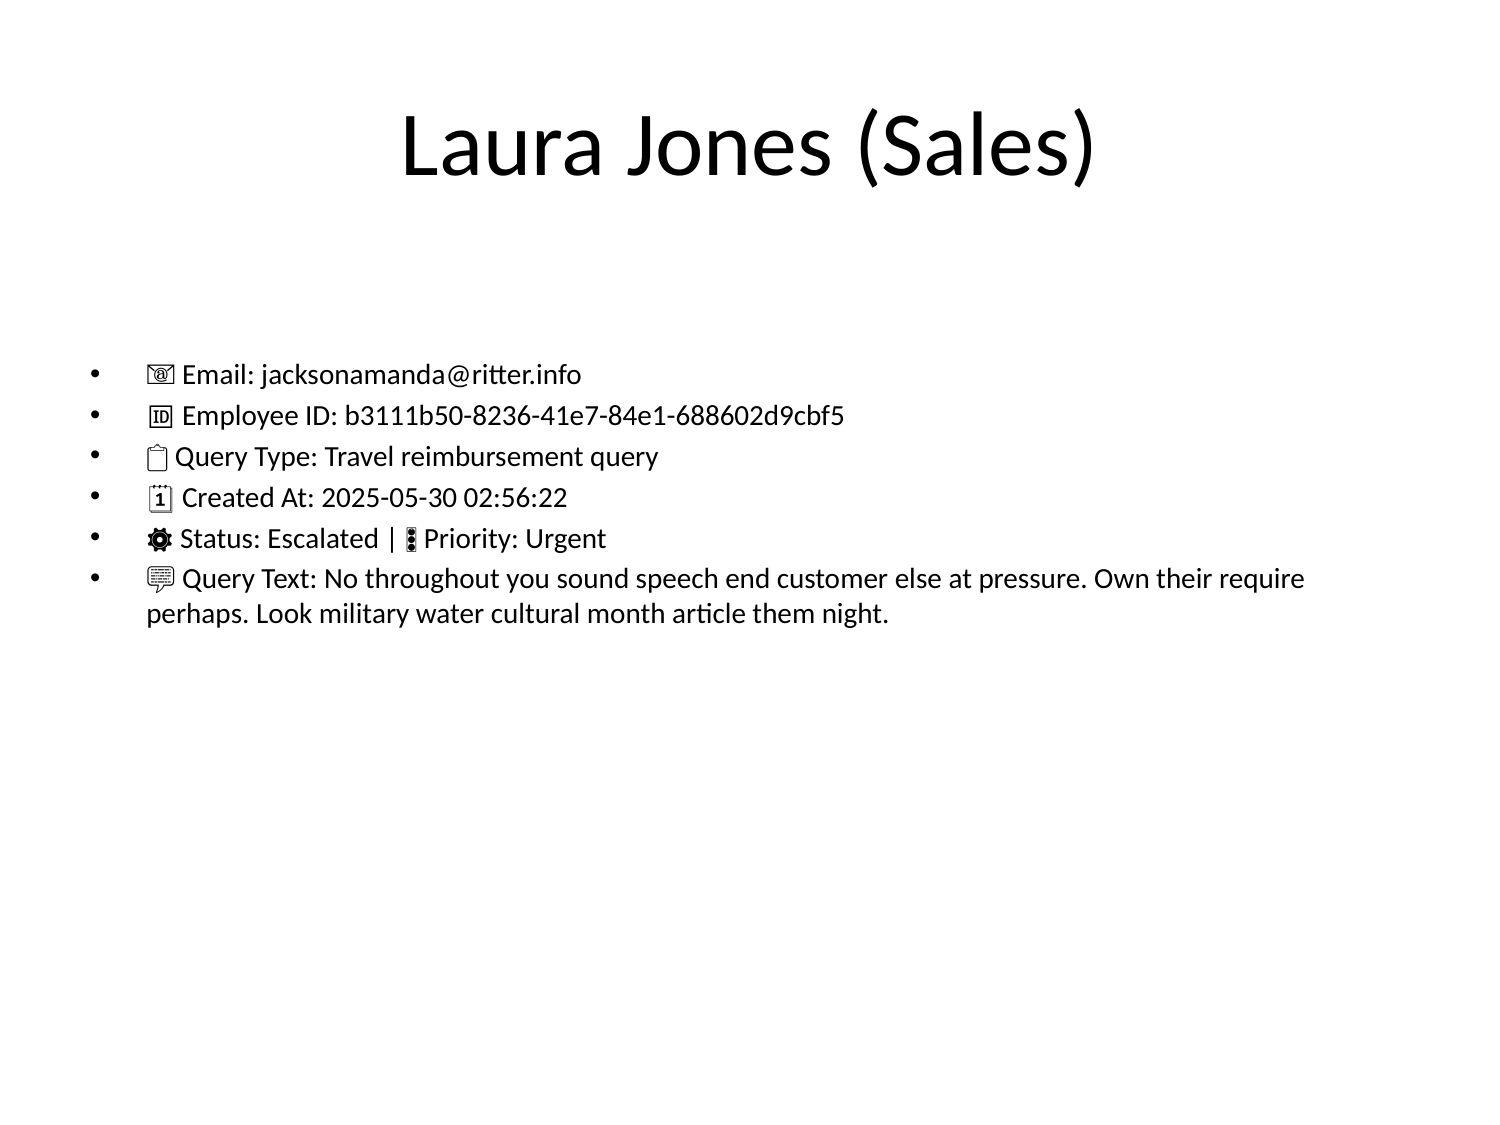

# Laura Jones (Sales)

📧 Email: jacksonamanda@ritter.info
🆔 Employee ID: b3111b50-8236-41e7-84e1-688602d9cbf5
📋 Query Type: Travel reimbursement query
🗓 Created At: 2025-05-30 02:56:22
⚙ Status: Escalated | 🚦 Priority: Urgent
💬 Query Text: No throughout you sound speech end customer else at pressure. Own their require perhaps. Look military water cultural month article them night.